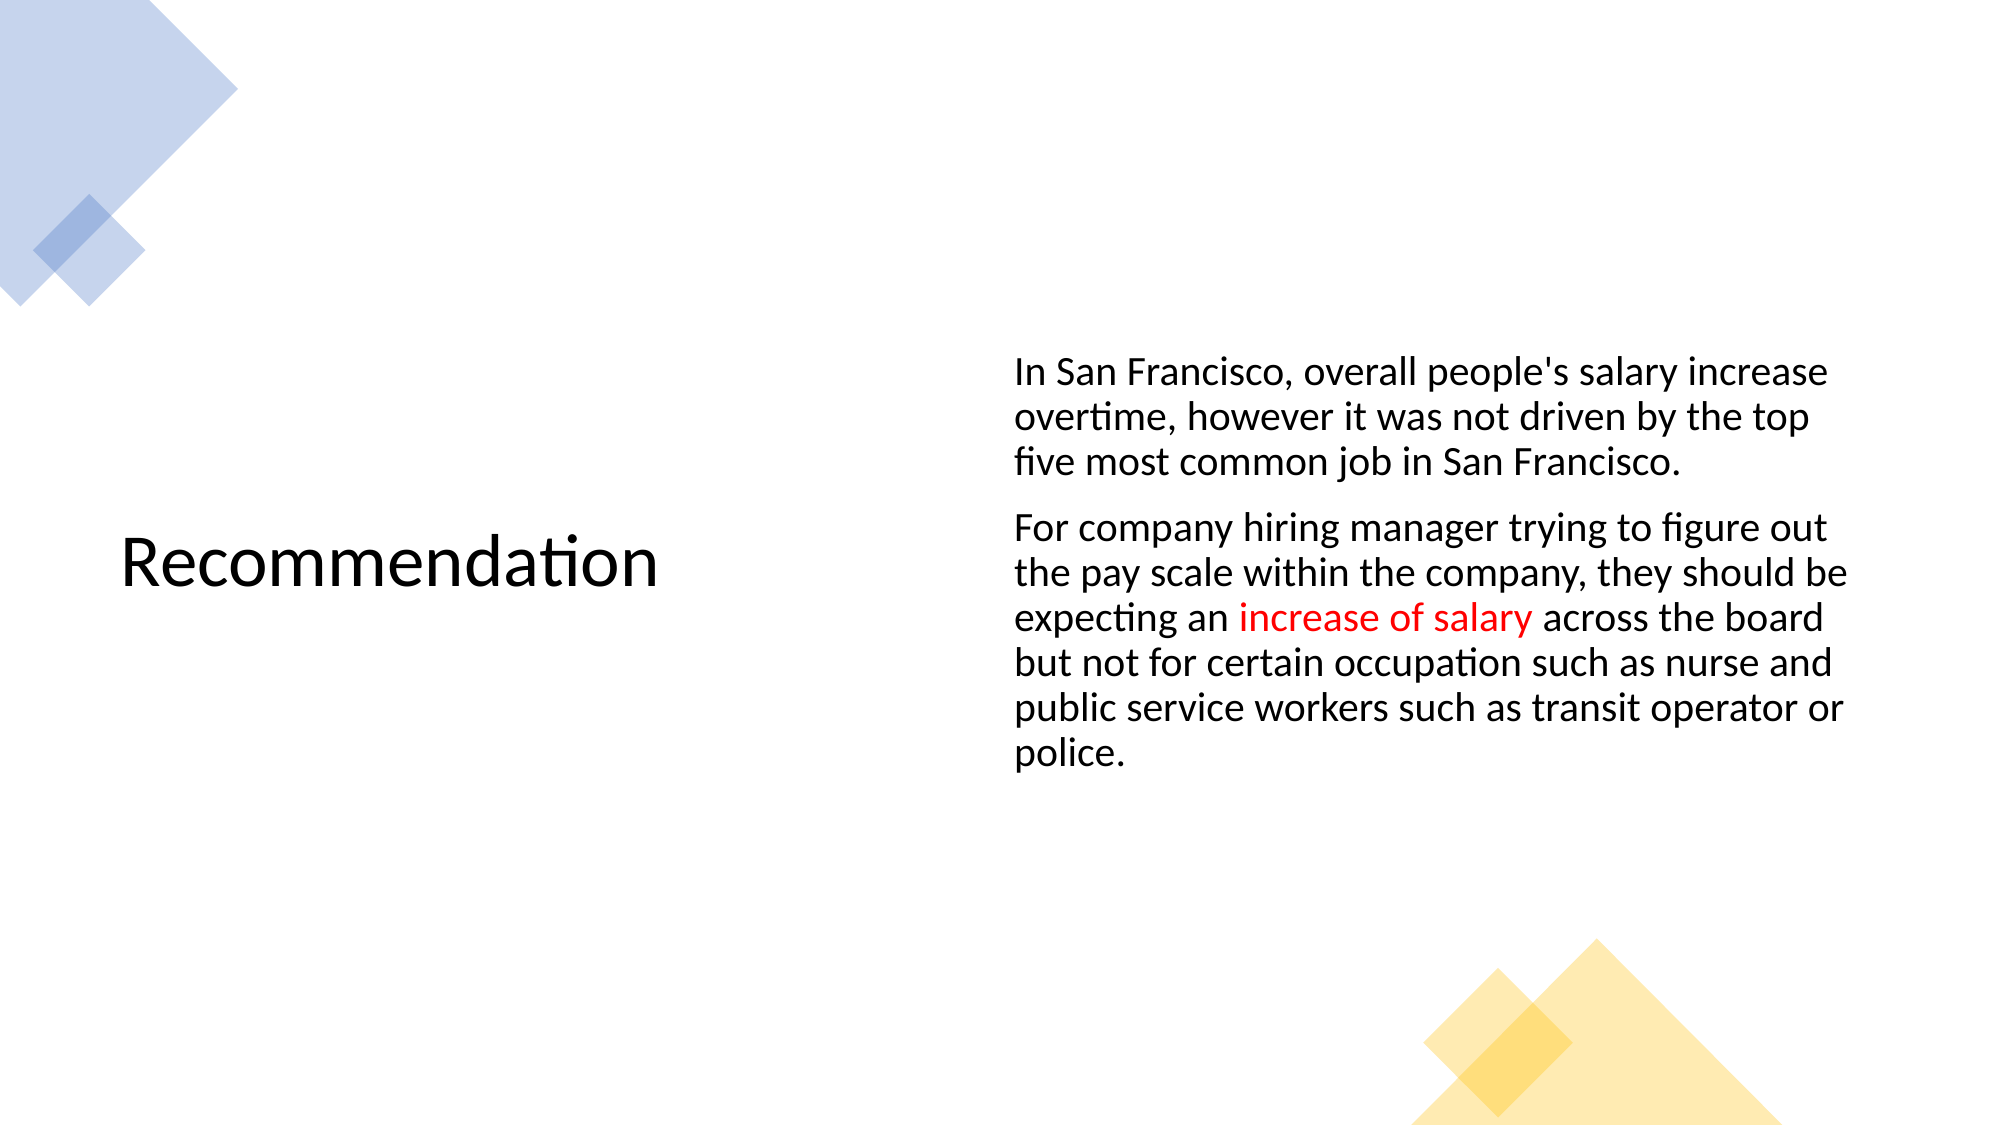

# Recommendation
In San Francisco, overall people's salary increase overtime, however it was not driven by the top five most common job in San Francisco.
For company hiring manager trying to figure out the pay scale within the company, they should be expecting an increase of salary across the board but not for certain occupation such as nurse and public service workers such as transit operator or police.